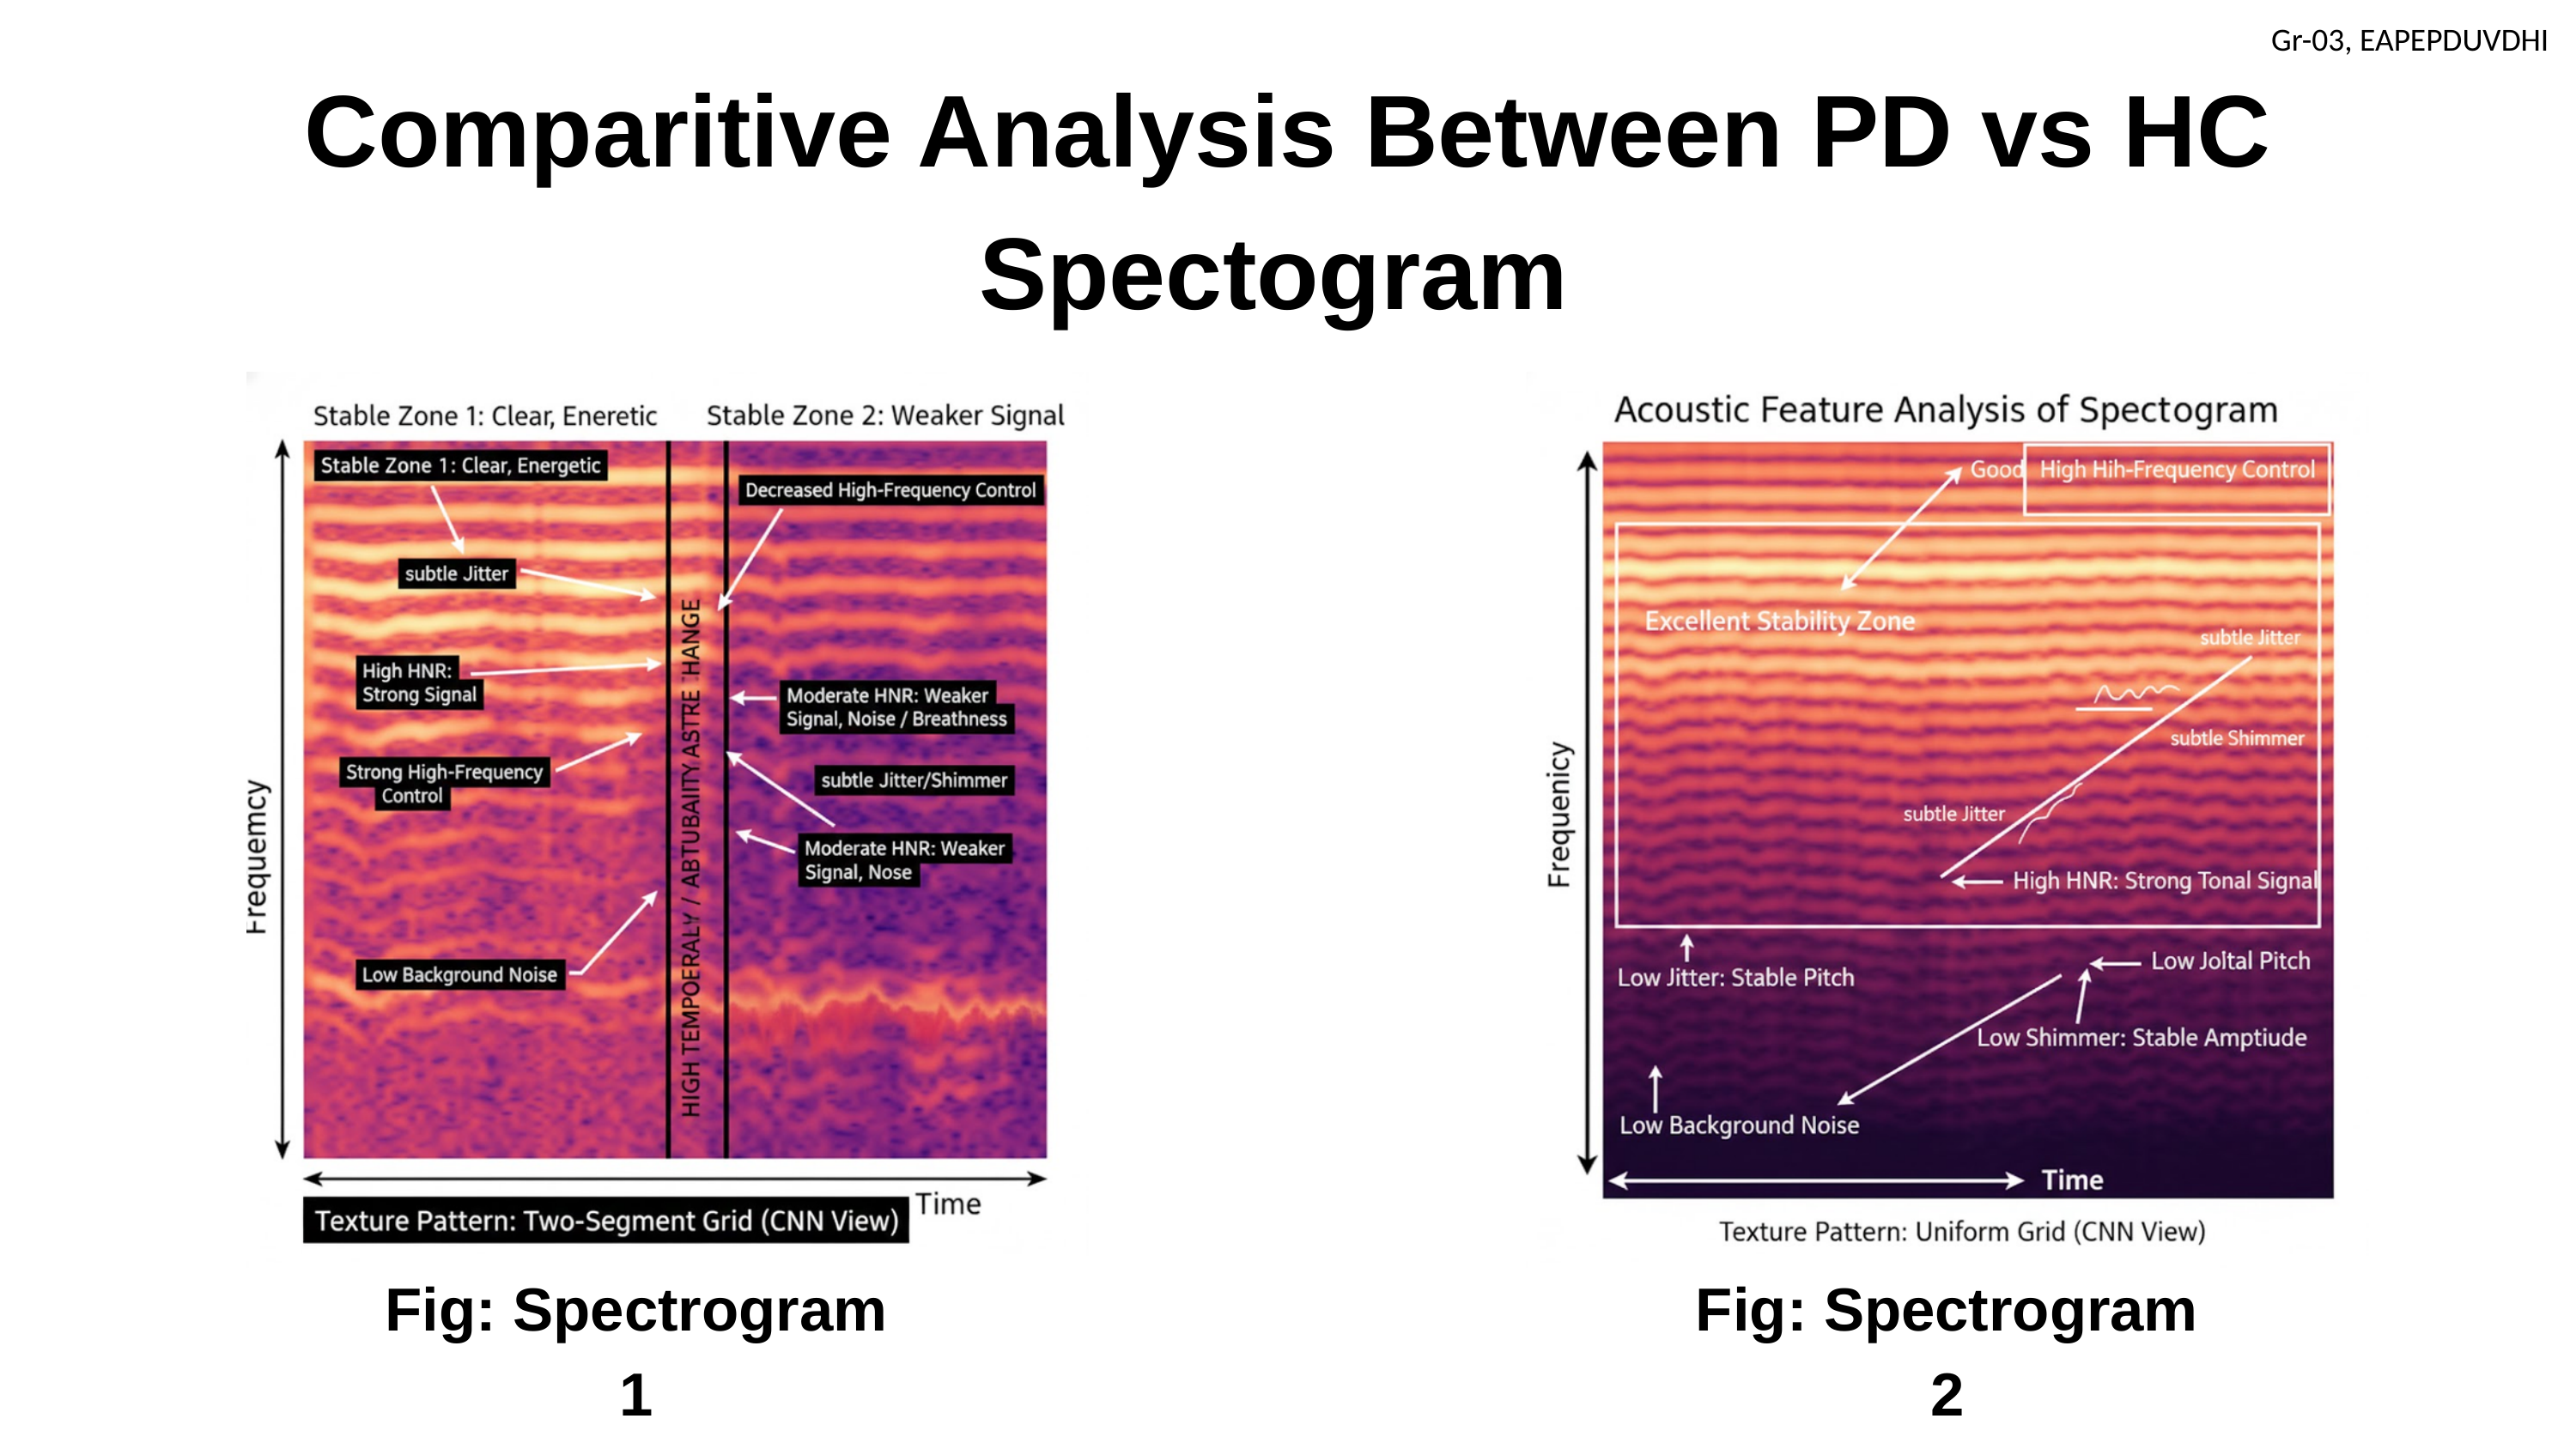

Comparitive Analysis Between PD vs HC Spectogram

Fig: Spectrogram 1
Fig: Spectrogram 2